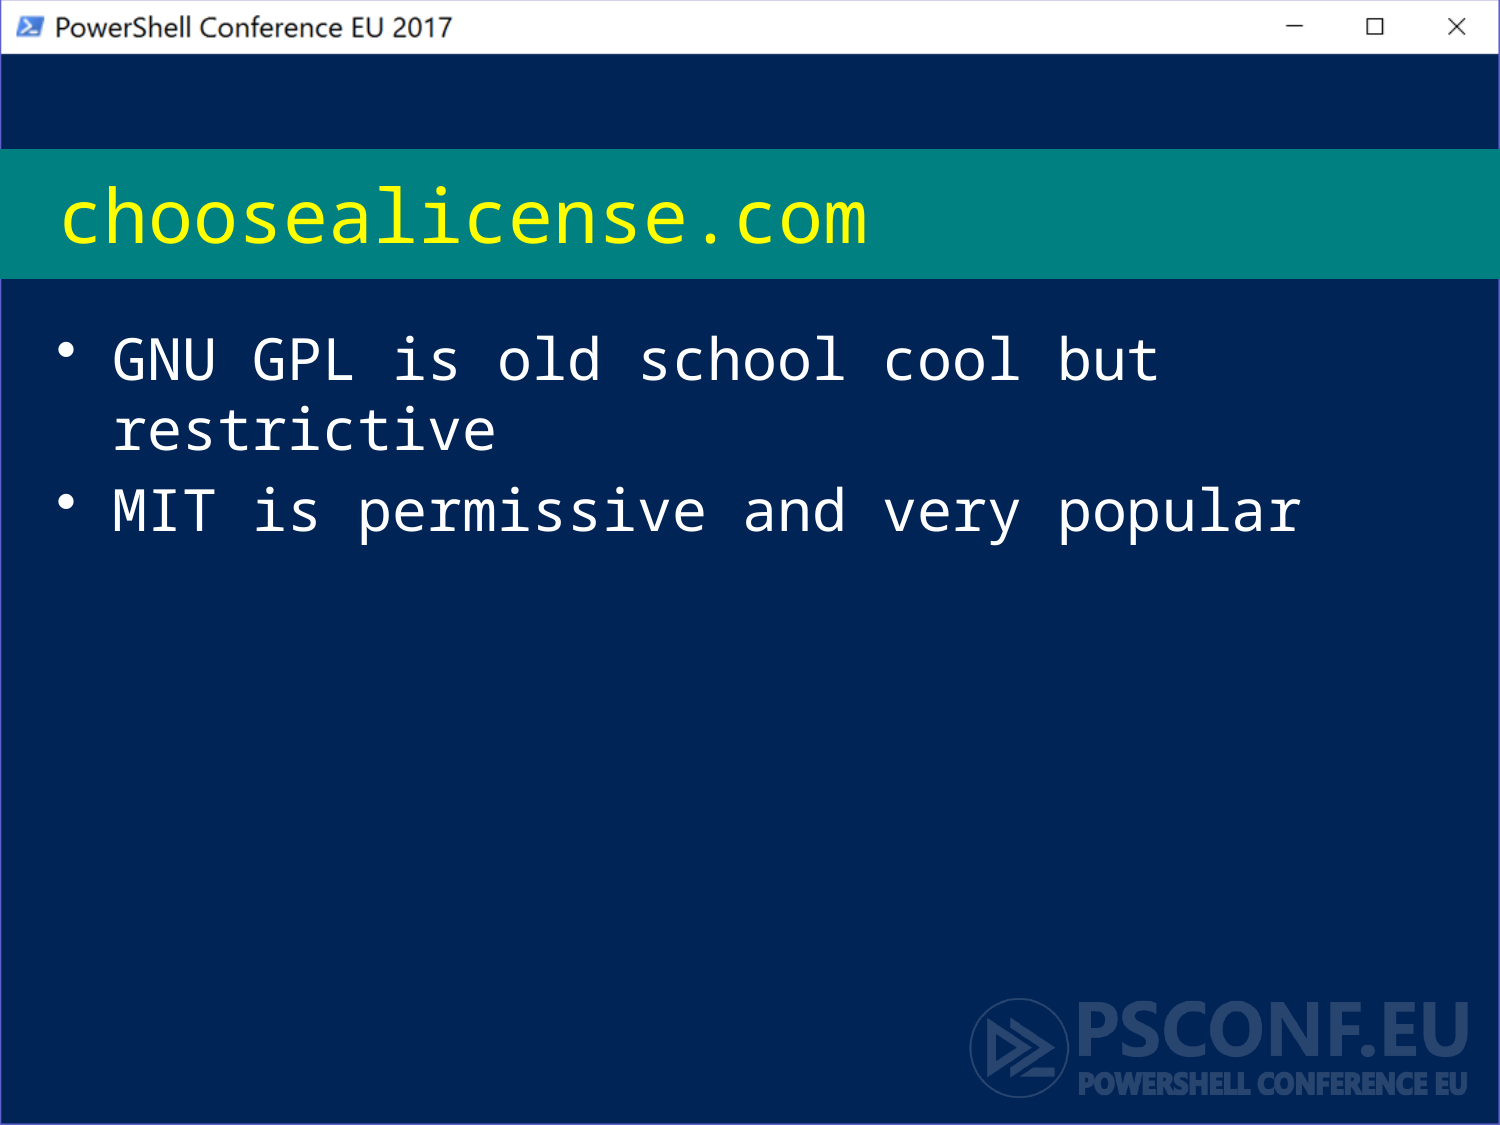

# choosealicense.com
GNU GPL is old school cool but restrictive
MIT is permissive and very popular